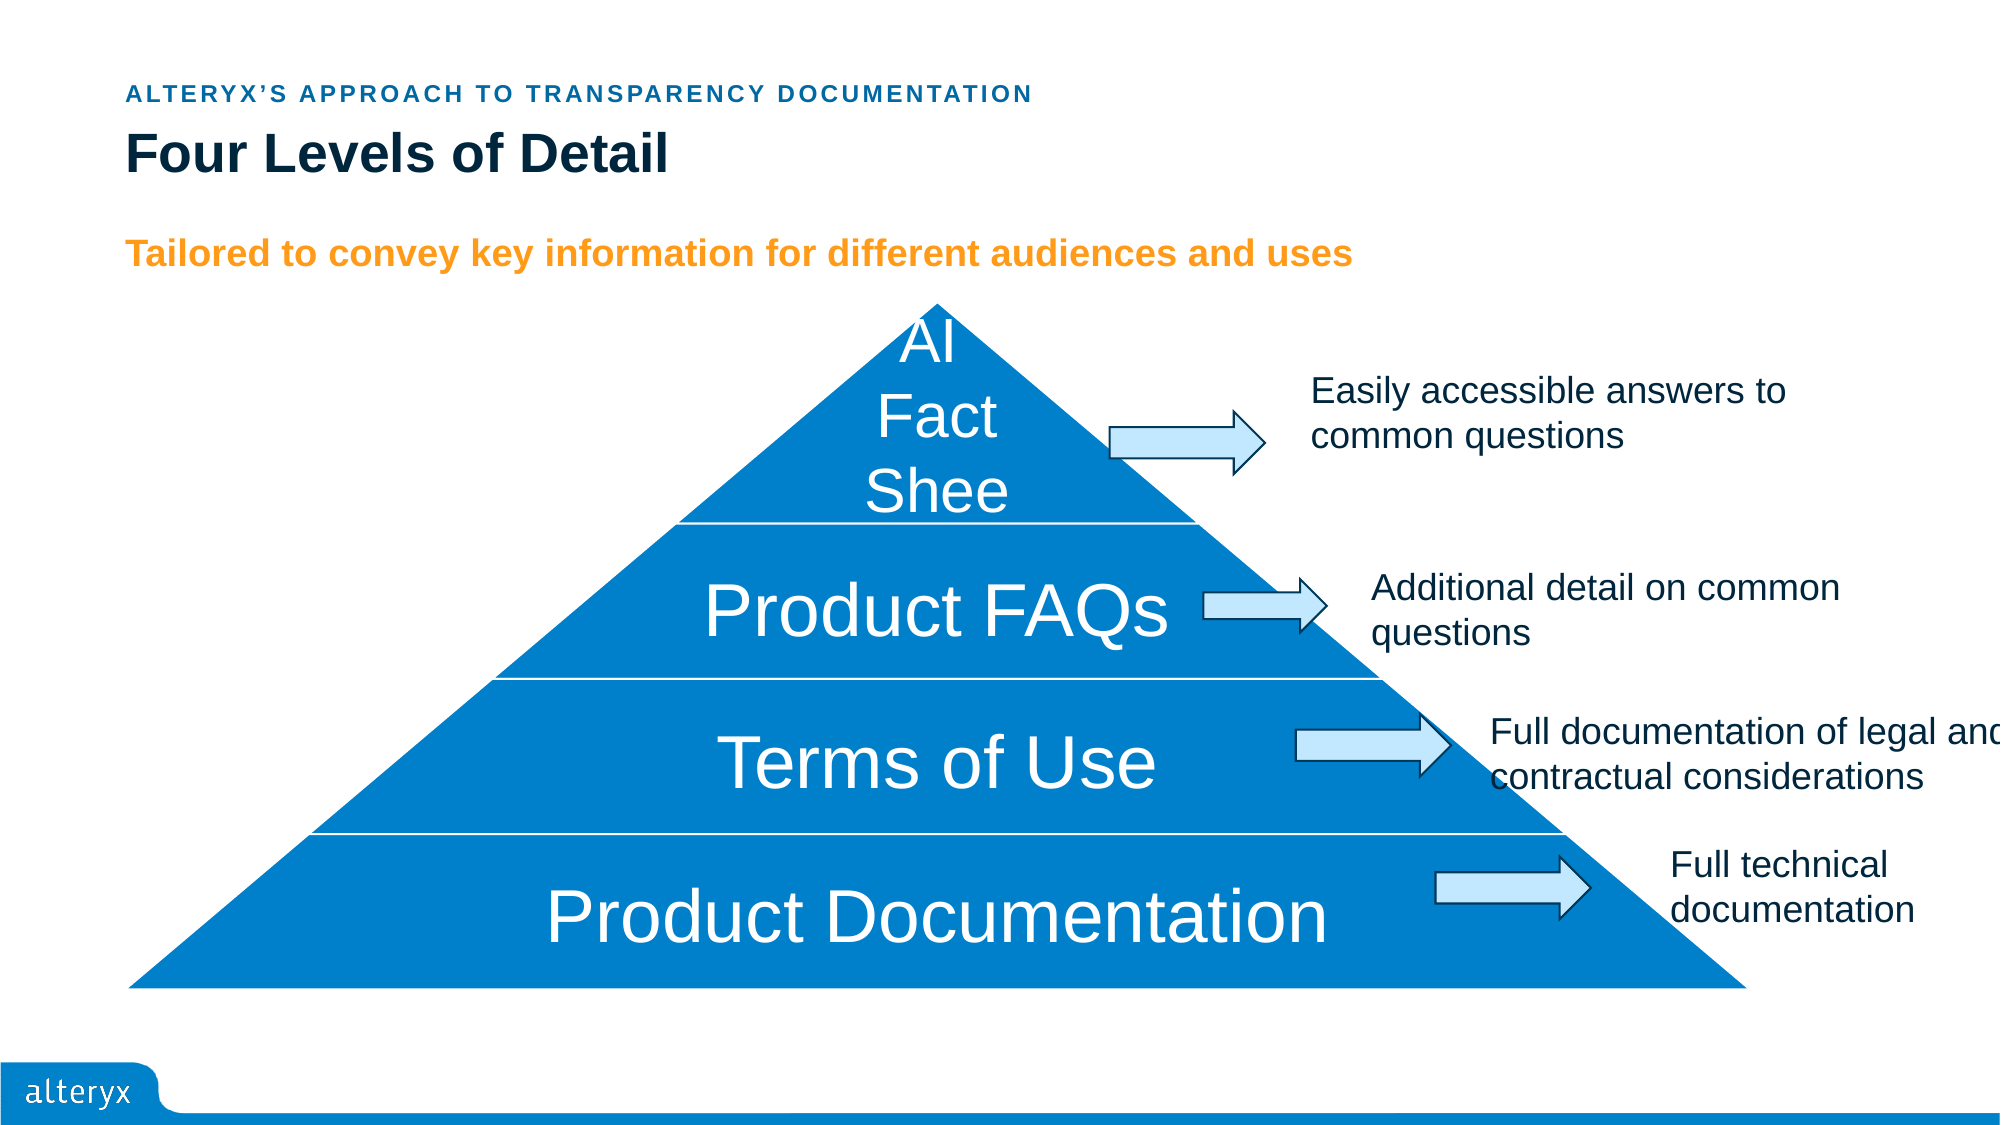

Alteryx’s Approach to Transparency Documentation
# Four Levels of Detail
Tailored to convey key information for different audiences and uses
AI
Fact Sheet
Product FAQs
Terms of Use
Product Documentation
Easily accessible answers to common questions

Additional detail on common questions

Full documentation of legal and contractual considerations

Full technical
documentation